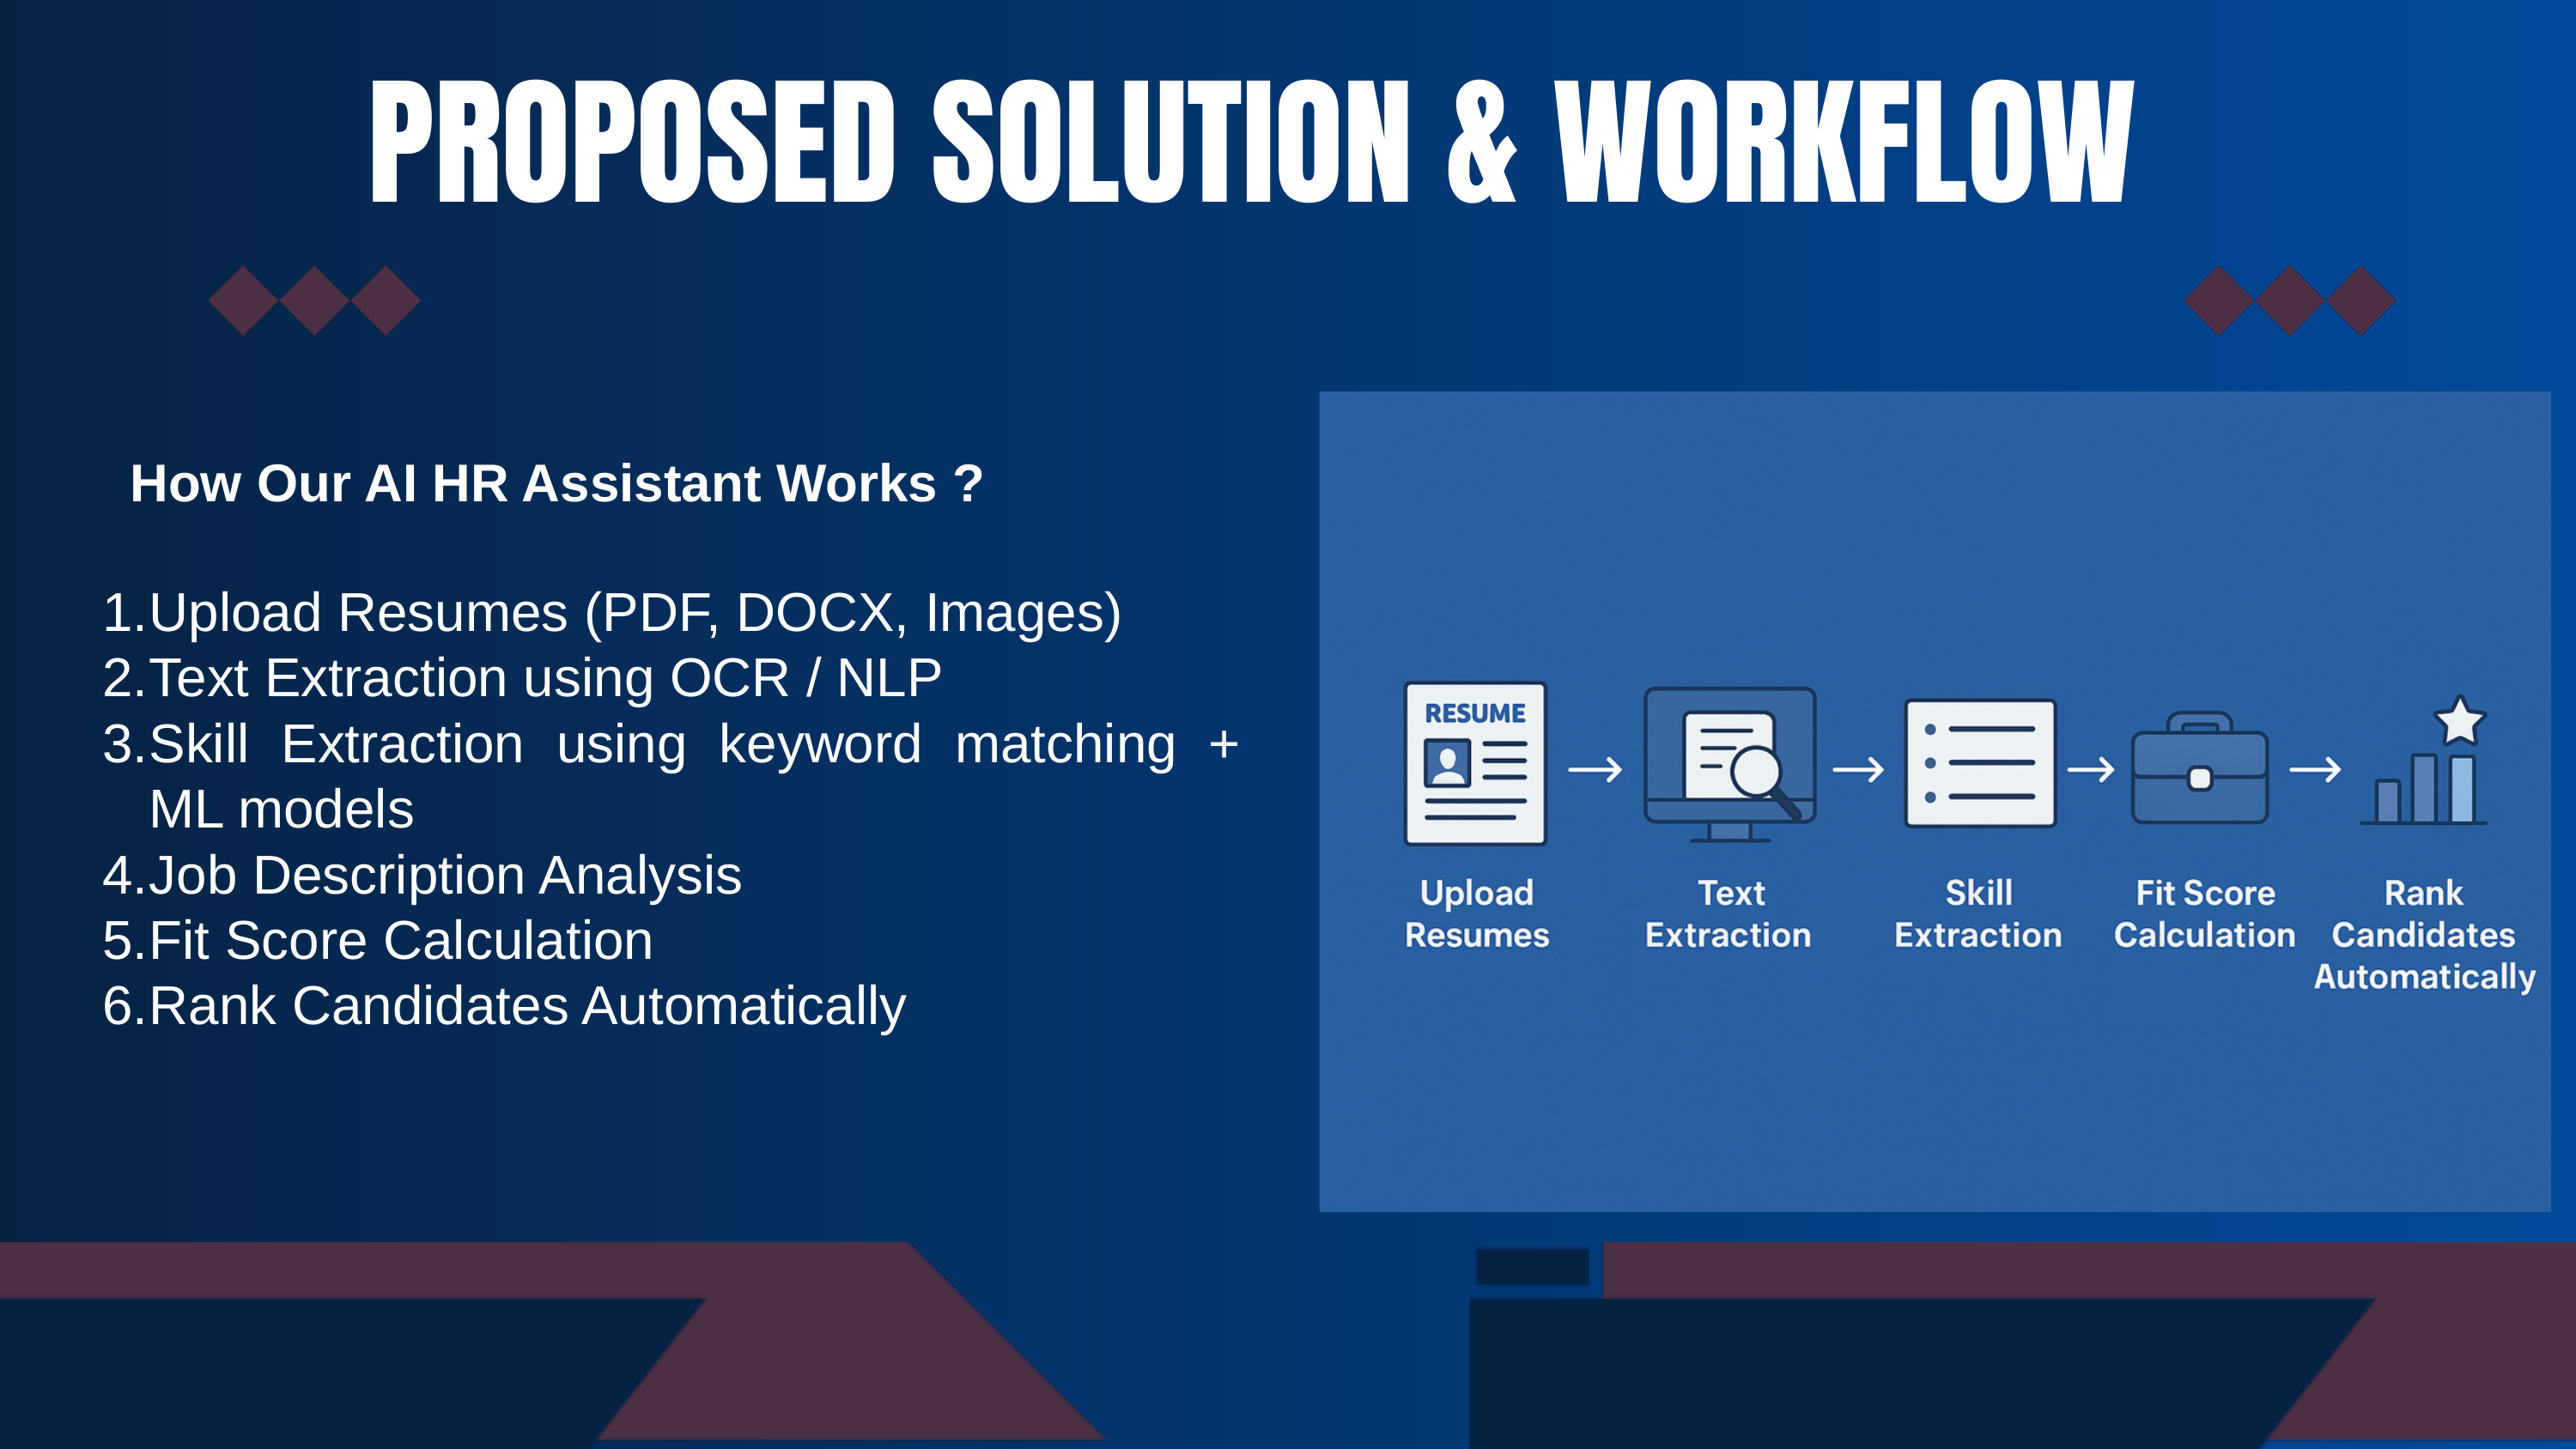

PROPOSED SOLUTION & WORKFLOW

     How Our AI HR Assistant Works ?

Upload Resumes (PDF, DOCX, Images)
Text Extraction using OCR / NLP
Skill Extraction using keyword matching + ML models
Job Description Analysis
Fit Score Calculation
Rank Candidates Automatically